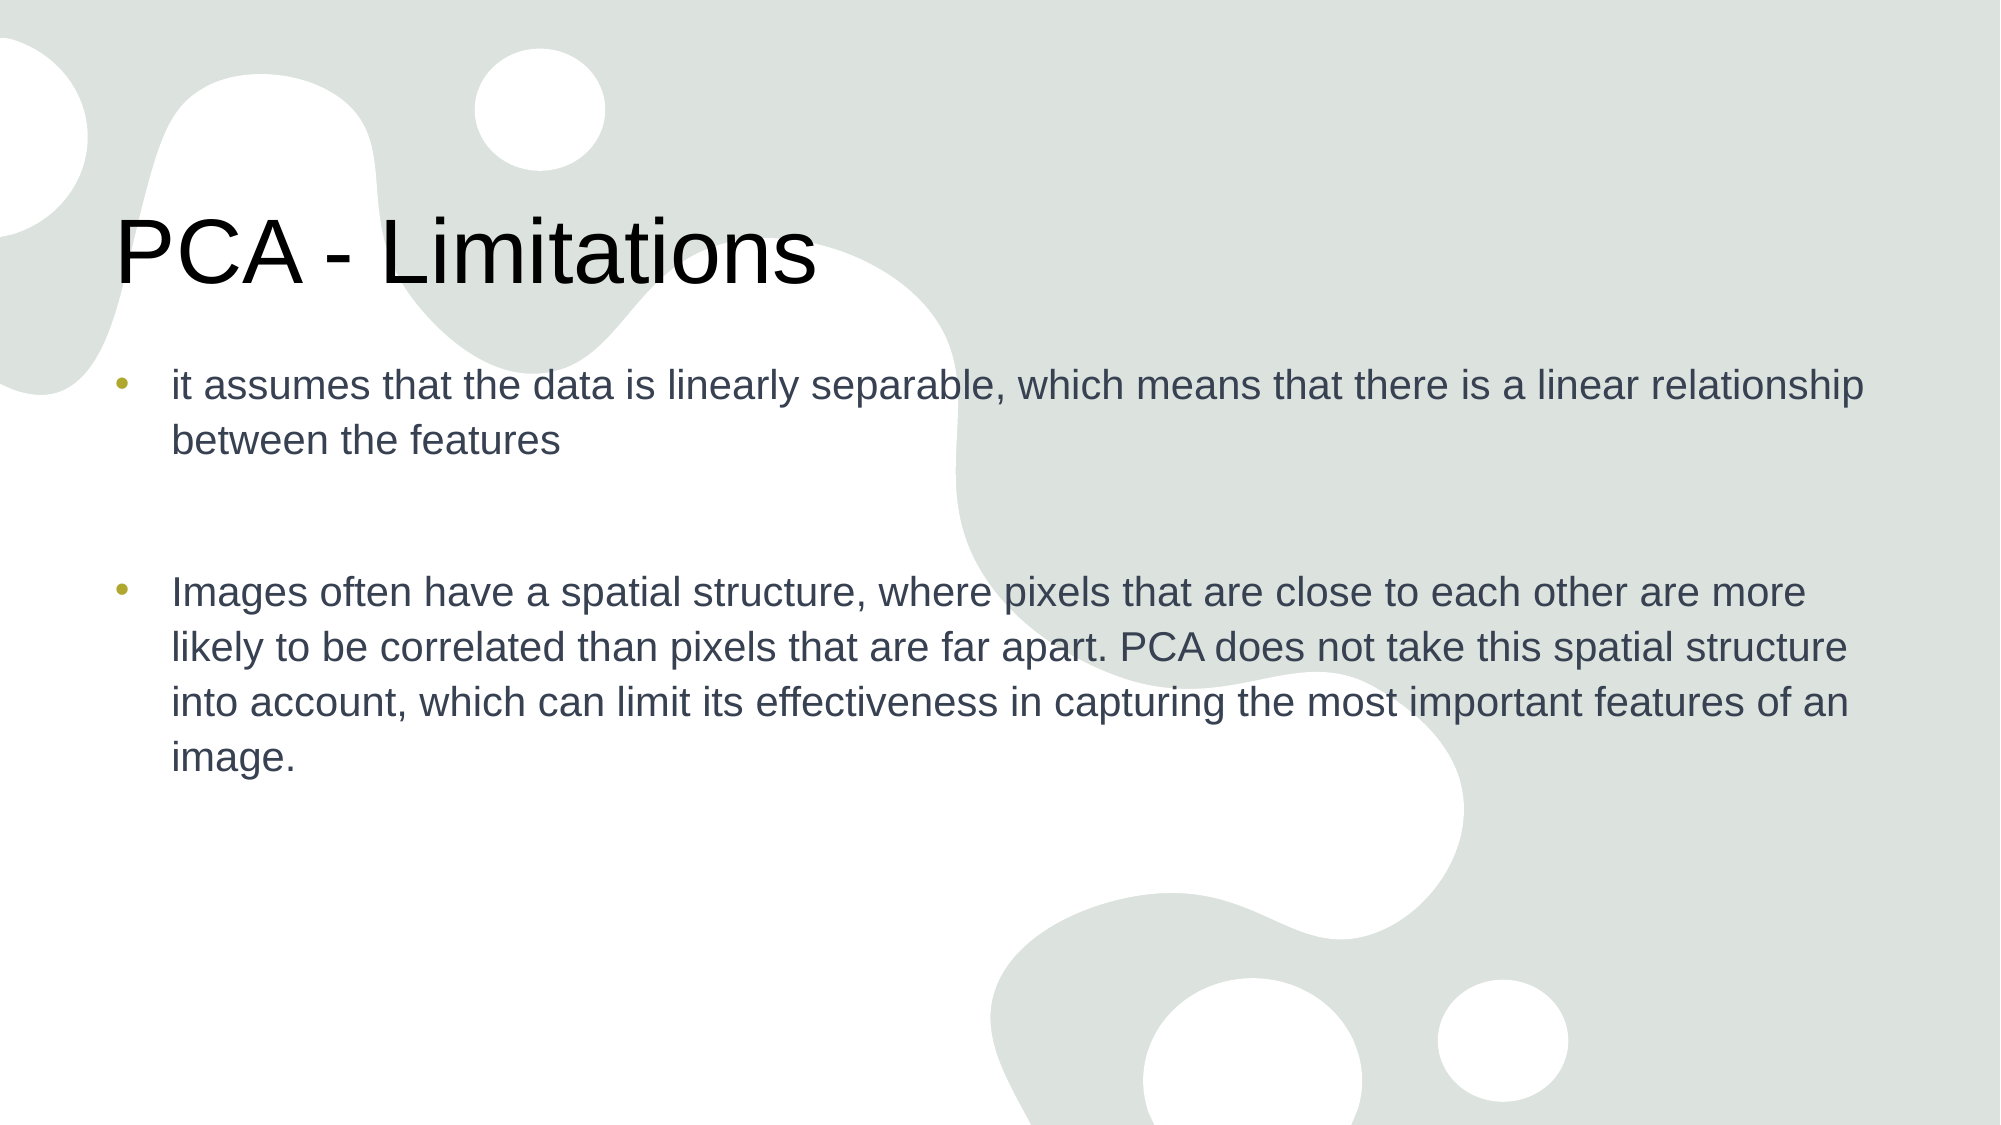

# PCA - Limitations
it assumes that the data is linearly separable, which means that there is a linear relationship between the features

Images often have a spatial structure, where pixels that are close to each other are more likely to be correlated than pixels that are far apart. PCA does not take this spatial structure into account, which can limit its effectiveness in capturing the most important features of an image.